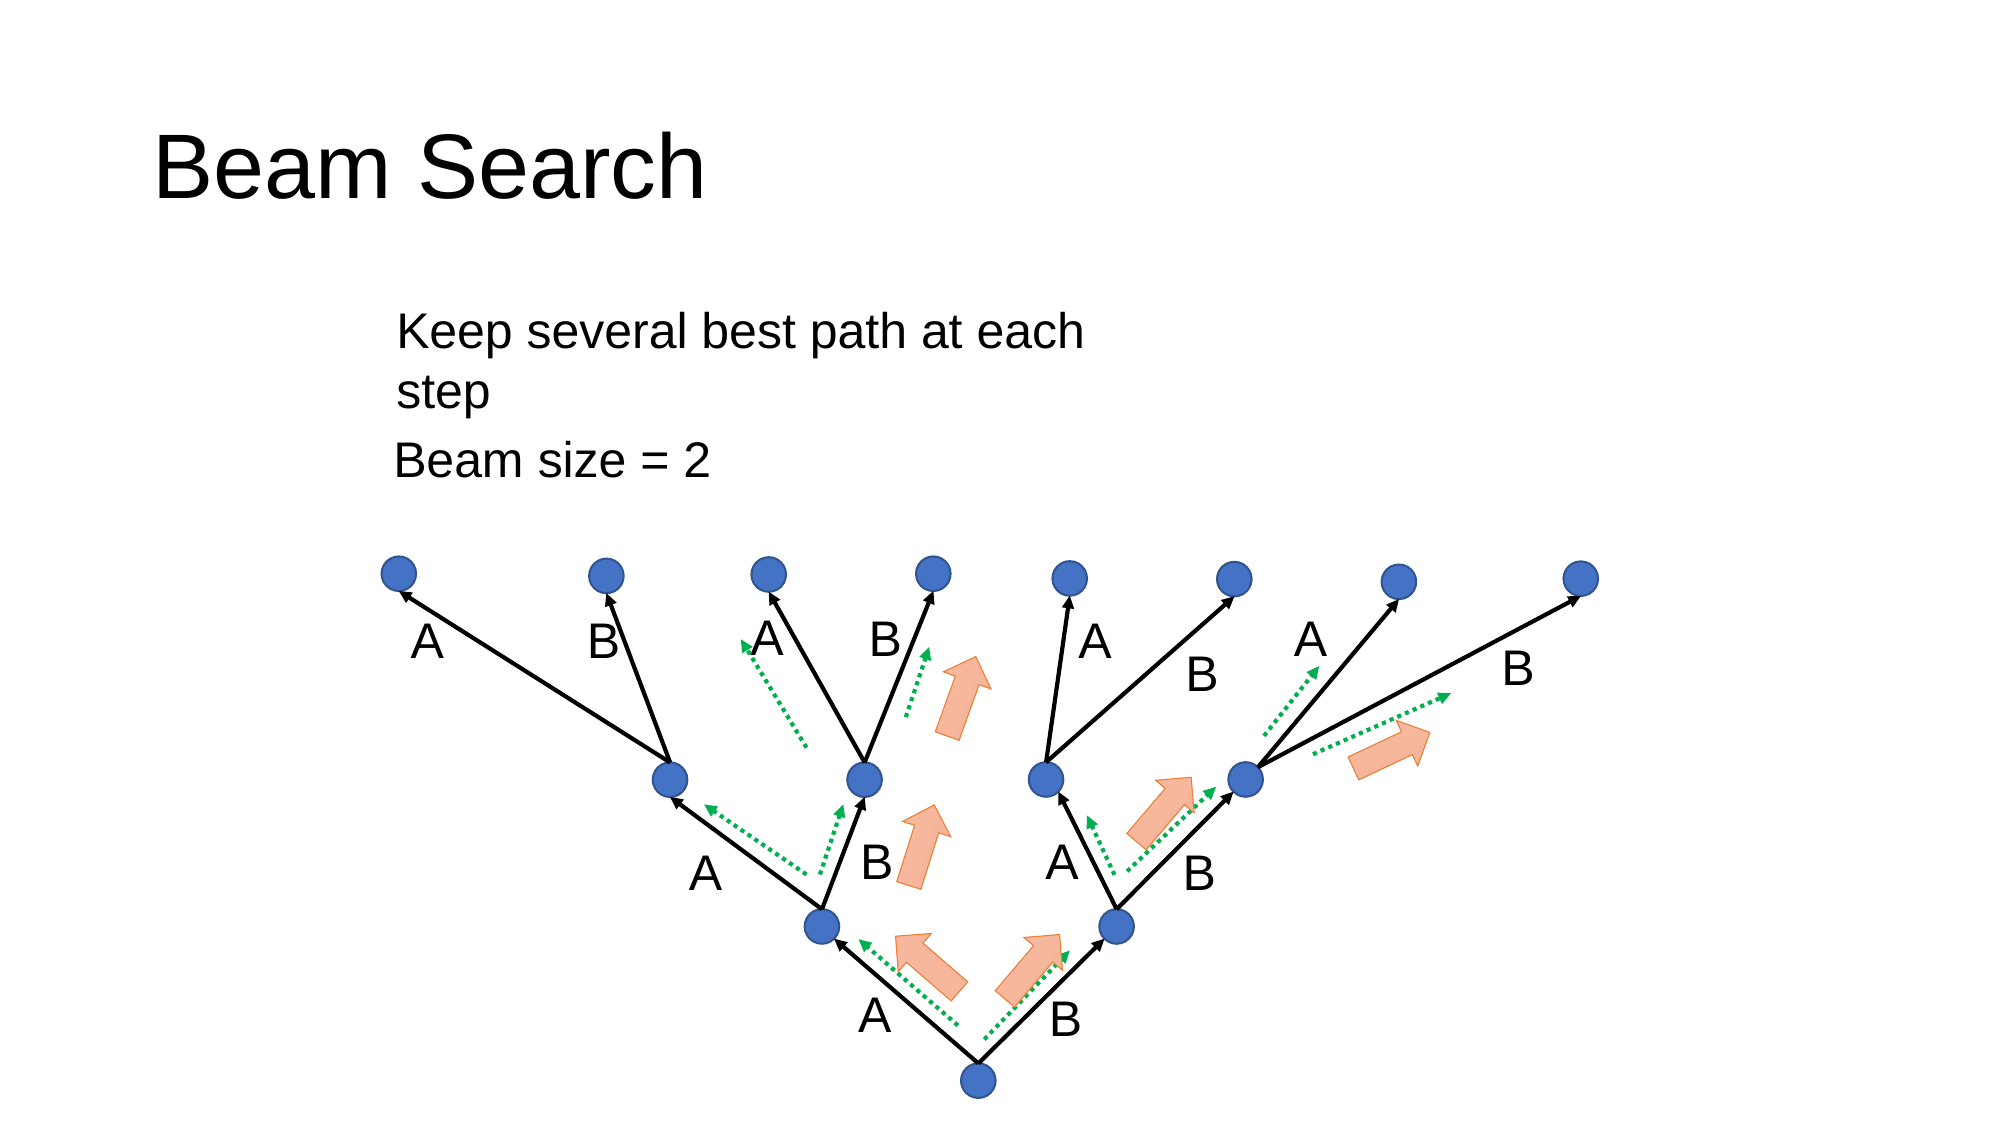

# Beam Search
Keep several best path at each step
Beam size = 2

A
B
A
A
B
A
B
B

B
A
B
A

A
B